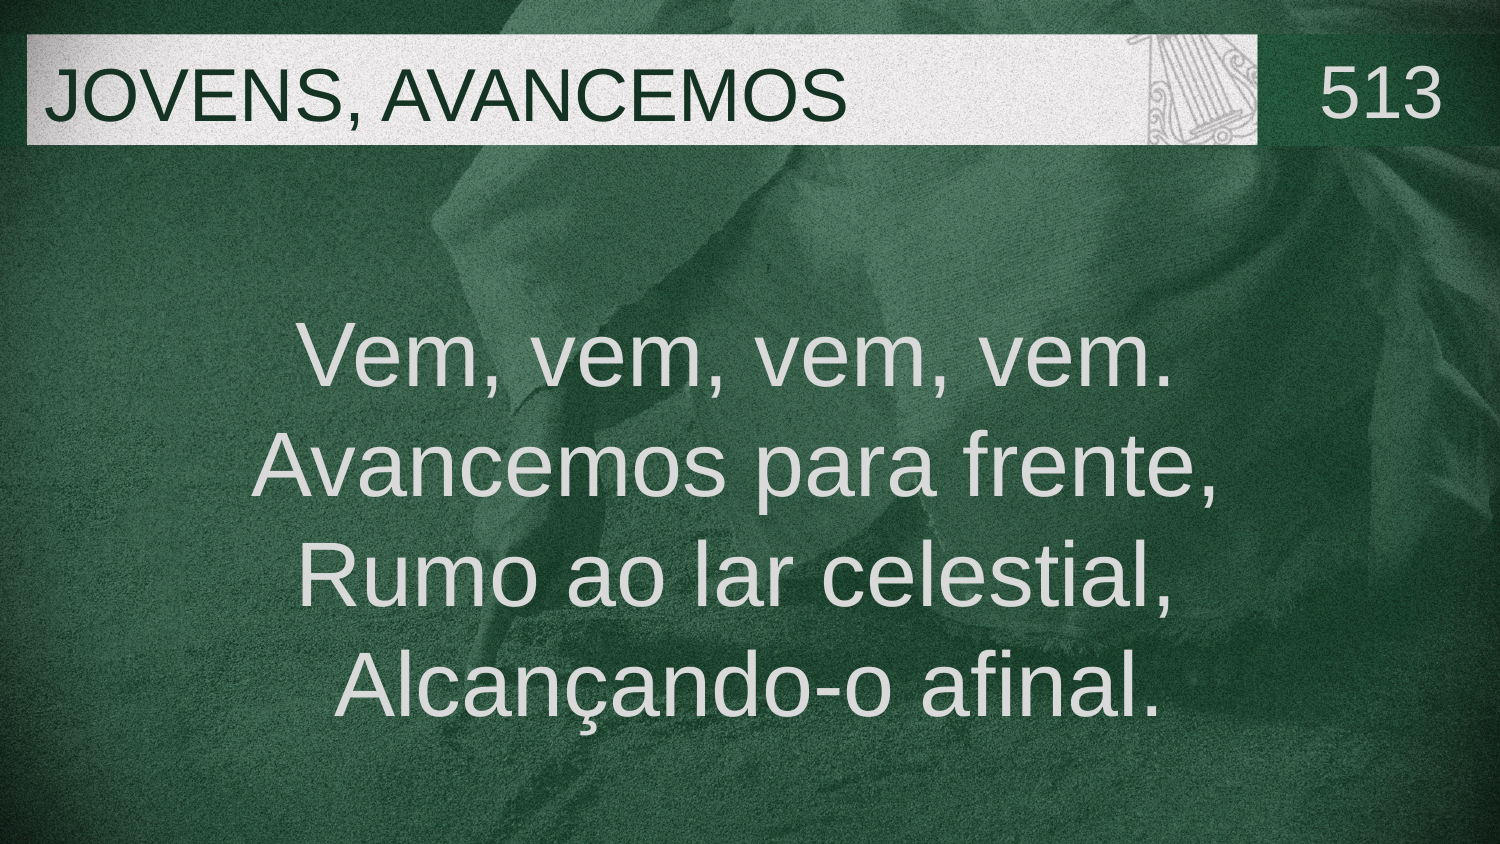

# JOVENS, AVANCEMOS
513
Vem, vem, vem, vem.
Avancemos para frente,
Rumo ao lar celestial,
Alcançando-o afinal.